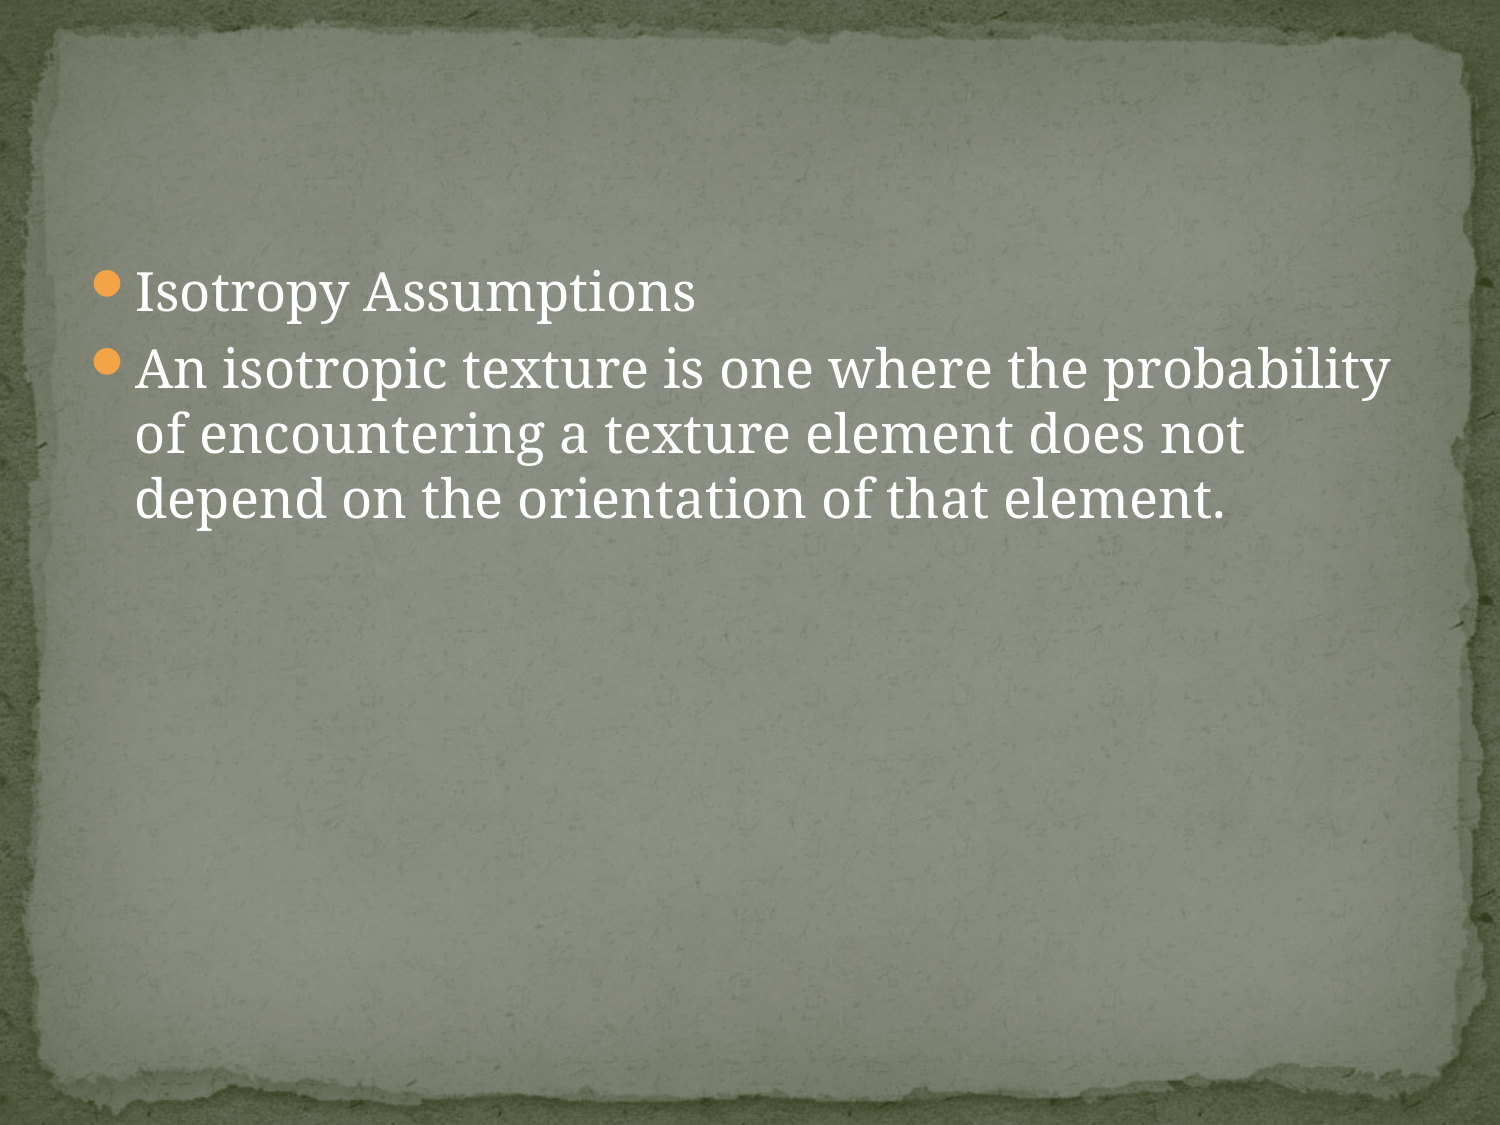

#
Isotropy Assumptions
An isotropic texture is one where the probability of encountering a texture element does not depend on the orientation of that element.